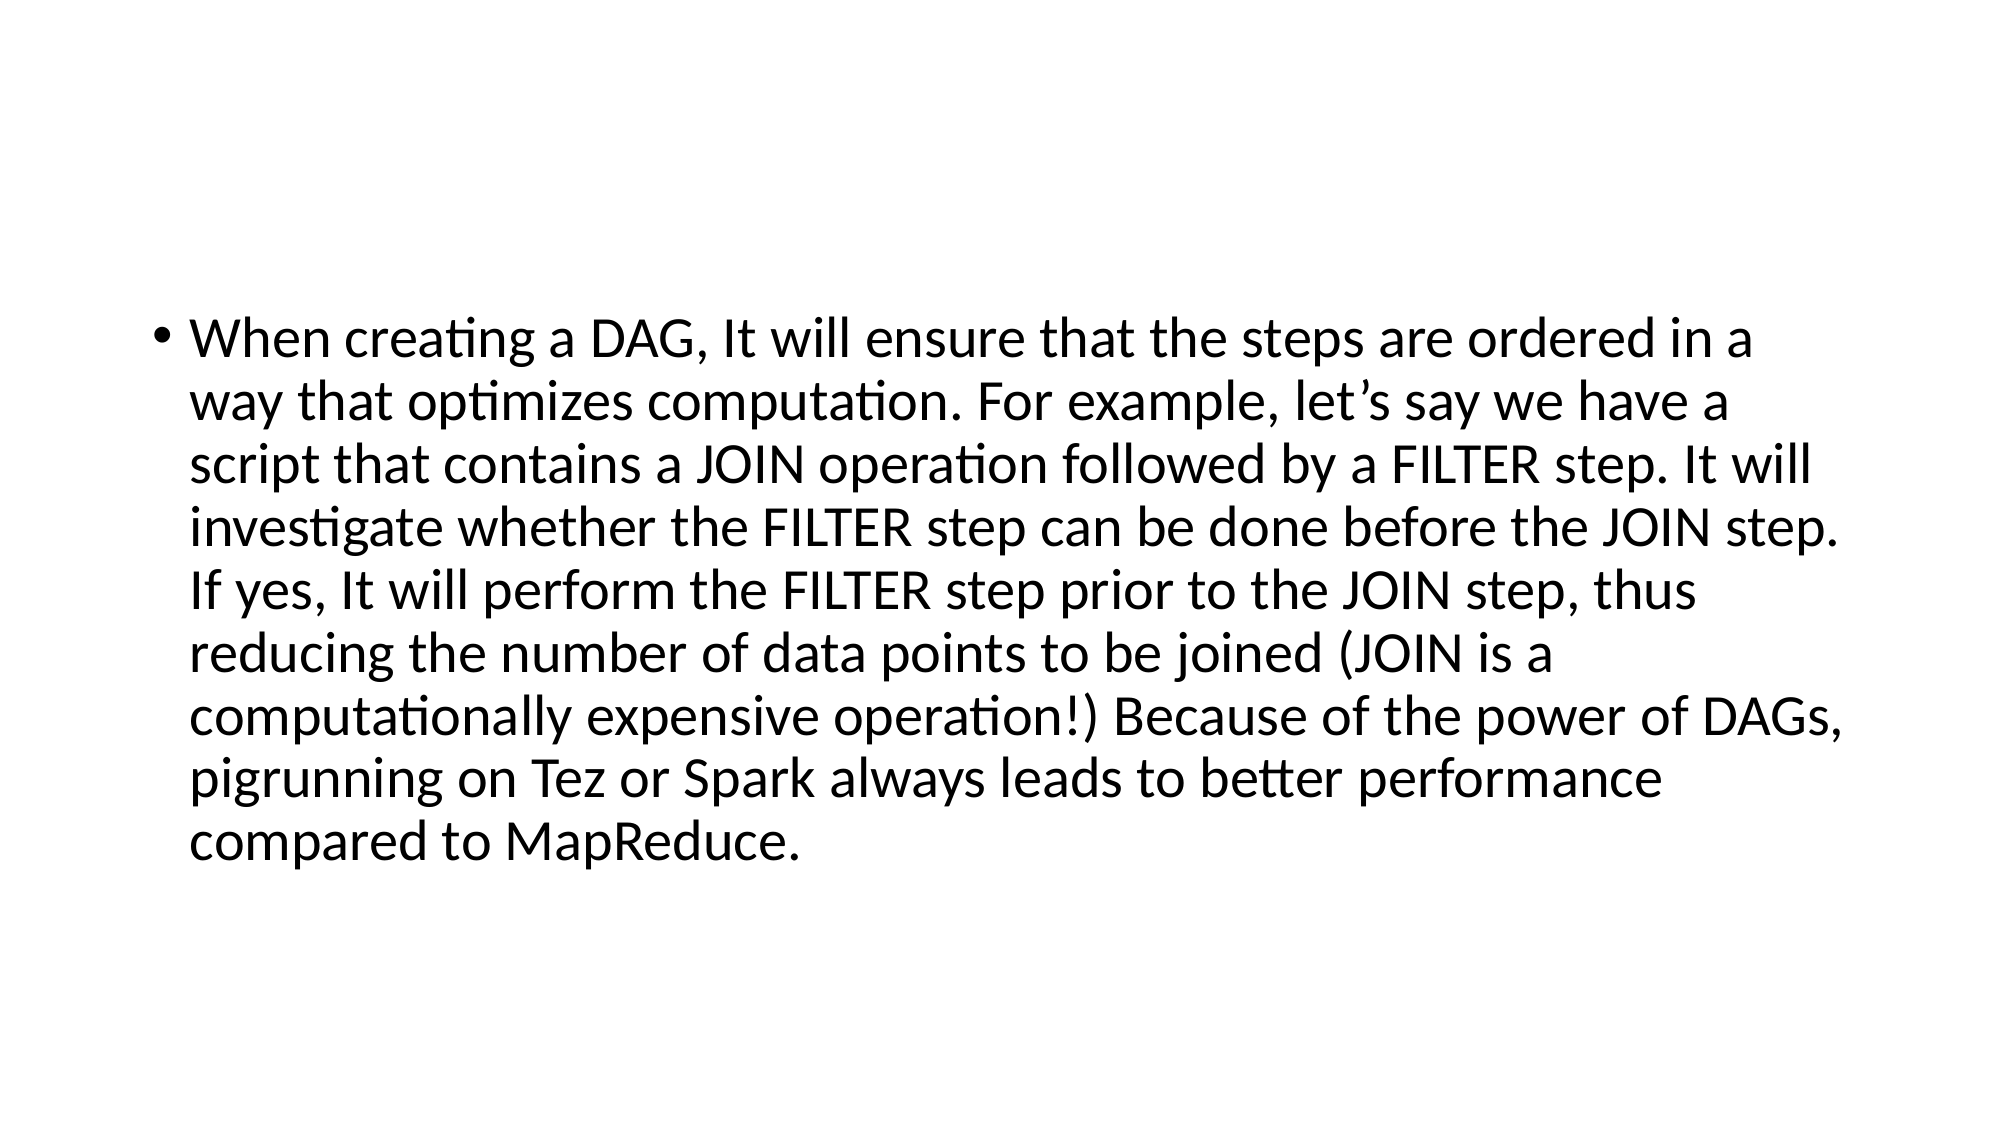

#
When creating a DAG, It will ensure that the steps are ordered in a way that optimizes computation. For example, let’s say we have a script that contains a JOIN operation followed by a FILTER step. It will investigate whether the FILTER step can be done before the JOIN step. If yes, It will perform the FILTER step prior to the JOIN step, thus reducing the number of data points to be joined (JOIN is a computationally expensive operation!) Because of the power of DAGs, pigrunning on Tez or Spark always leads to better performance compared to MapReduce.